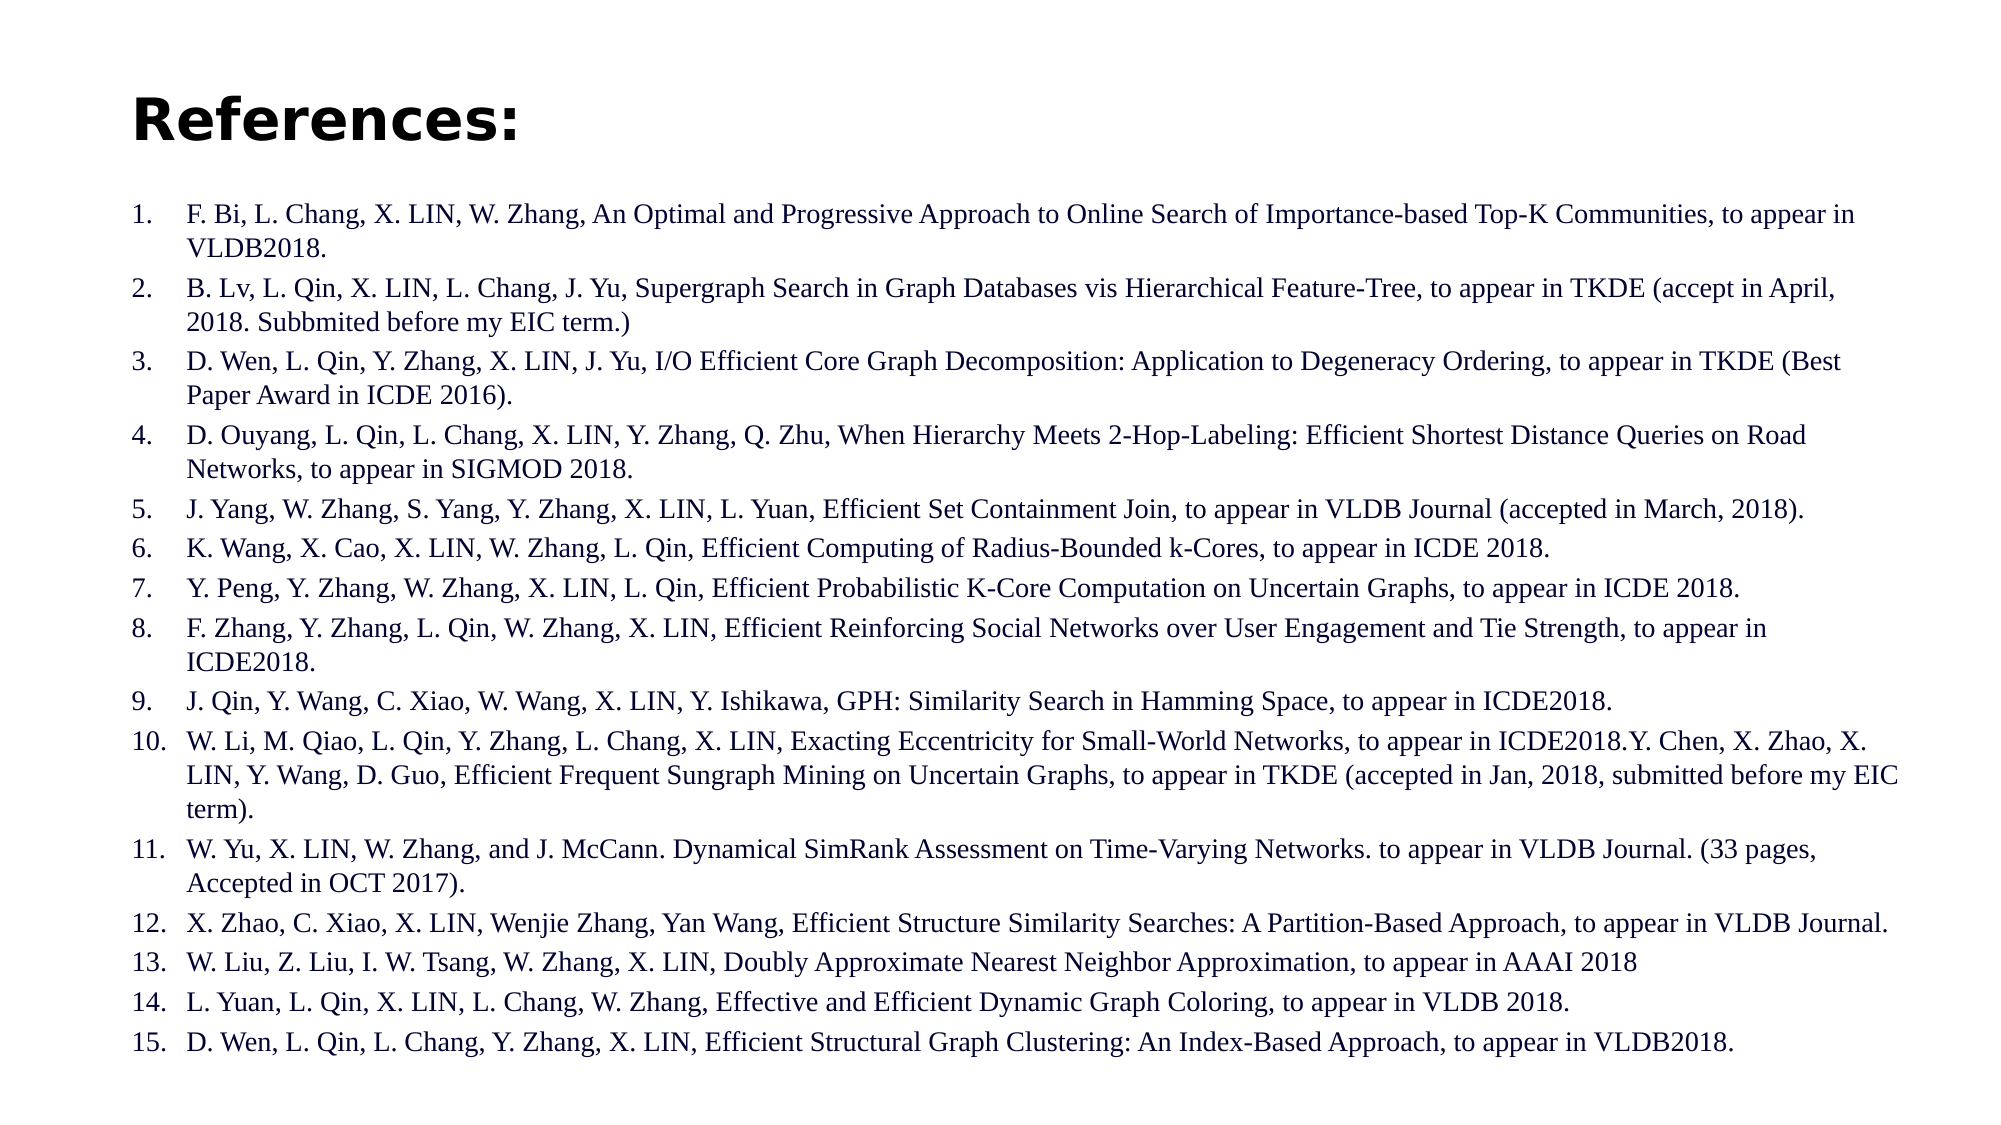

# Our Publications
References:
F. Bi, L. Chang, X. LIN, W. Zhang, An Optimal and Progressive Approach to Online Search of Importance-based Top-K Communities, to appear in VLDB2018.
B. Lv, L. Qin, X. LIN, L. Chang, J. Yu, Supergraph Search in Graph Databases vis Hierarchical Feature-Tree, to appear in TKDE (accept in April, 2018. Subbmited before my EIC term.)
D. Wen, L. Qin, Y. Zhang, X. LIN, J. Yu, I/O Efficient Core Graph Decomposition: Application to Degeneracy Ordering, to appear in TKDE (Best Paper Award in ICDE 2016).
D. Ouyang, L. Qin, L. Chang, X. LIN, Y. Zhang, Q. Zhu, When Hierarchy Meets 2-Hop-Labeling: Efficient Shortest Distance Queries on Road Networks, to appear in SIGMOD 2018.
J. Yang, W. Zhang, S. Yang, Y. Zhang, X. LIN, L. Yuan, Efficient Set Containment Join, to appear in VLDB Journal (accepted in March, 2018).
K. Wang, X. Cao, X. LIN, W. Zhang, L. Qin, Efficient Computing of Radius-Bounded k-Cores, to appear in ICDE 2018.
Y. Peng, Y. Zhang, W. Zhang, X. LIN, L. Qin, Efficient Probabilistic K-Core Computation on Uncertain Graphs, to appear in ICDE 2018.
F. Zhang, Y. Zhang, L. Qin, W. Zhang, X. LIN, Efficient Reinforcing Social Networks over User Engagement and Tie Strength, to appear in ICDE2018.
J. Qin, Y. Wang, C. Xiao, W. Wang, X. LIN, Y. Ishikawa, GPH: Similarity Search in Hamming Space, to appear in ICDE2018.
W. Li, M. Qiao, L. Qin, Y. Zhang, L. Chang, X. LIN, Exacting Eccentricity for Small-World Networks, to appear in ICDE2018.Y. Chen, X. Zhao, X. LIN, Y. Wang, D. Guo, Efficient Frequent Sungraph Mining on Uncertain Graphs, to appear in TKDE (accepted in Jan, 2018, submitted before my EIC term).
W. Yu, X. LIN, W. Zhang, and J. McCann. Dynamical SimRank Assessment on Time-Varying Networks. to appear in VLDB Journal. (33 pages, Accepted in OCT 2017).
X. Zhao, C. Xiao, X. LIN, Wenjie Zhang, Yan Wang, Efficient Structure Similarity Searches: A Partition-Based Approach, to appear in VLDB Journal.
W. Liu, Z. Liu, I. W. Tsang, W. Zhang, X. LIN, Doubly Approximate Nearest Neighbor Approximation, to appear in AAAI 2018
L. Yuan, L. Qin, X. LIN, L. Chang, W. Zhang, Effective and Efficient Dynamic Graph Coloring, to appear in VLDB 2018.
D. Wen, L. Qin, L. Chang, Y. Zhang, X. LIN, Efficient Structural Graph Clustering: An Index-Based Approach, to appear in VLDB2018.